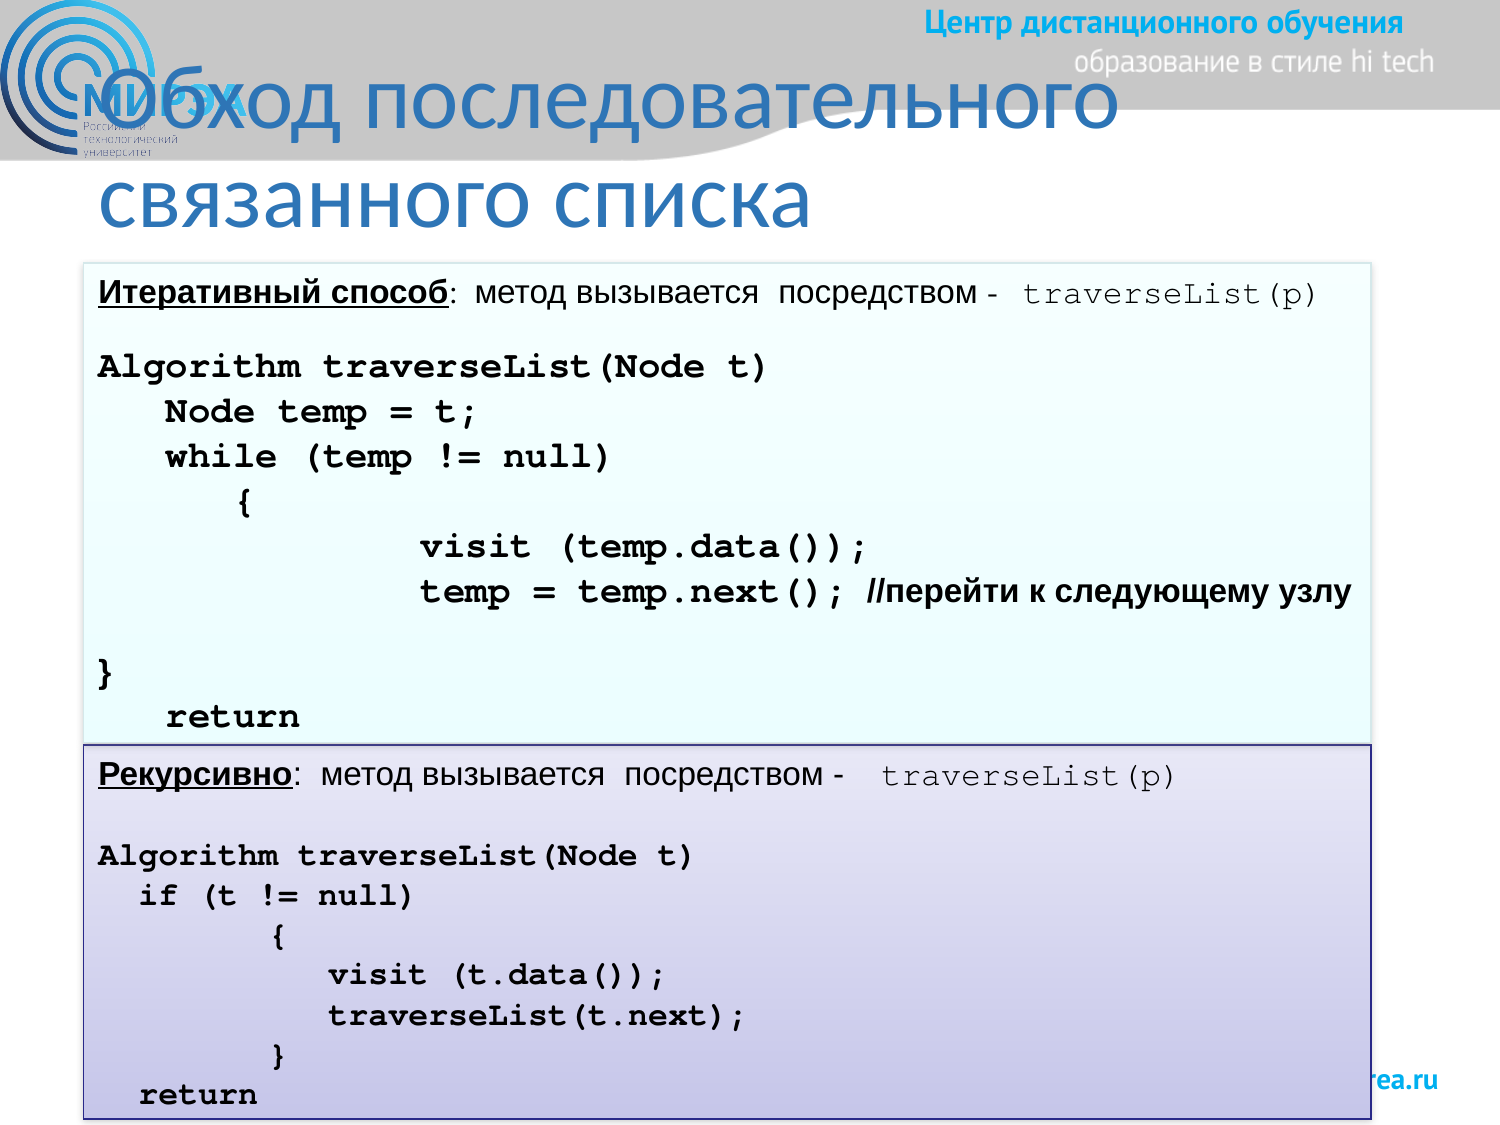

# Обход последовательного связанного списка
Итеративный способ:  метод вызывается  посредством -   traverseList(p)

Algorithm traverseList(Node t)
   Node temp = t;
   while (temp != null)
      {
       	 visit (temp.data());
       	 temp = temp.next();  //перейти к следующему узлу
}
   return
Рекурсивно:  метод вызывается  посредством -    traverseList(p)

Algorithm traverseList(Node t)
  if (t != null)
	 {
	    visit (t.data());
	    traverseList(t.next);
	 }
  return